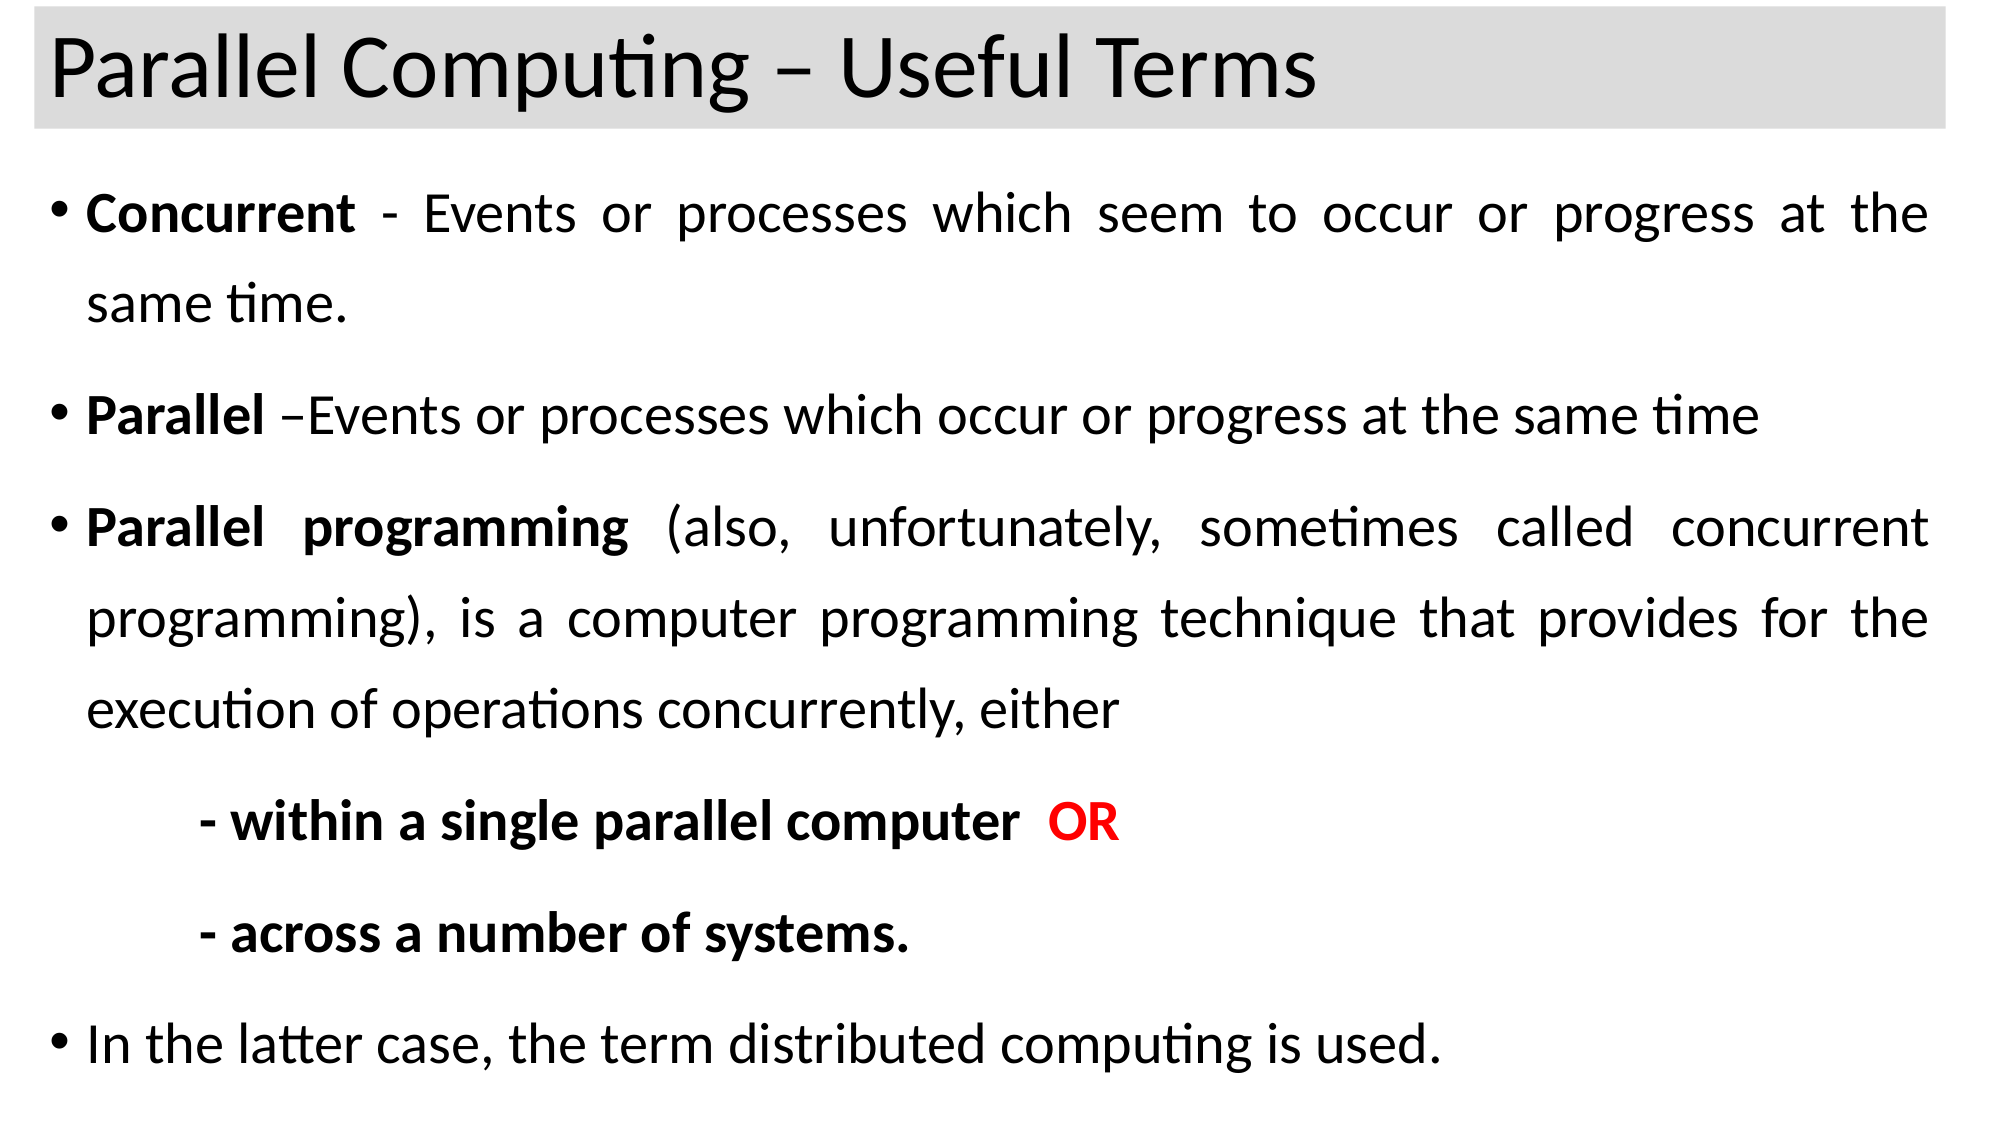

# Parallel Computing – Useful Terms
Concurrent - Events or processes which seem to occur or progress at the same time.
Parallel –Events or processes which occur or progress at the same time
Parallel programming (also, unfortunately, sometimes called concurrent programming), is a computer programming technique that provides for the execution of operations concurrently, either
	- within a single parallel computer  OR
	- across a number of systems.
In the latter case, the term distributed computing is used.